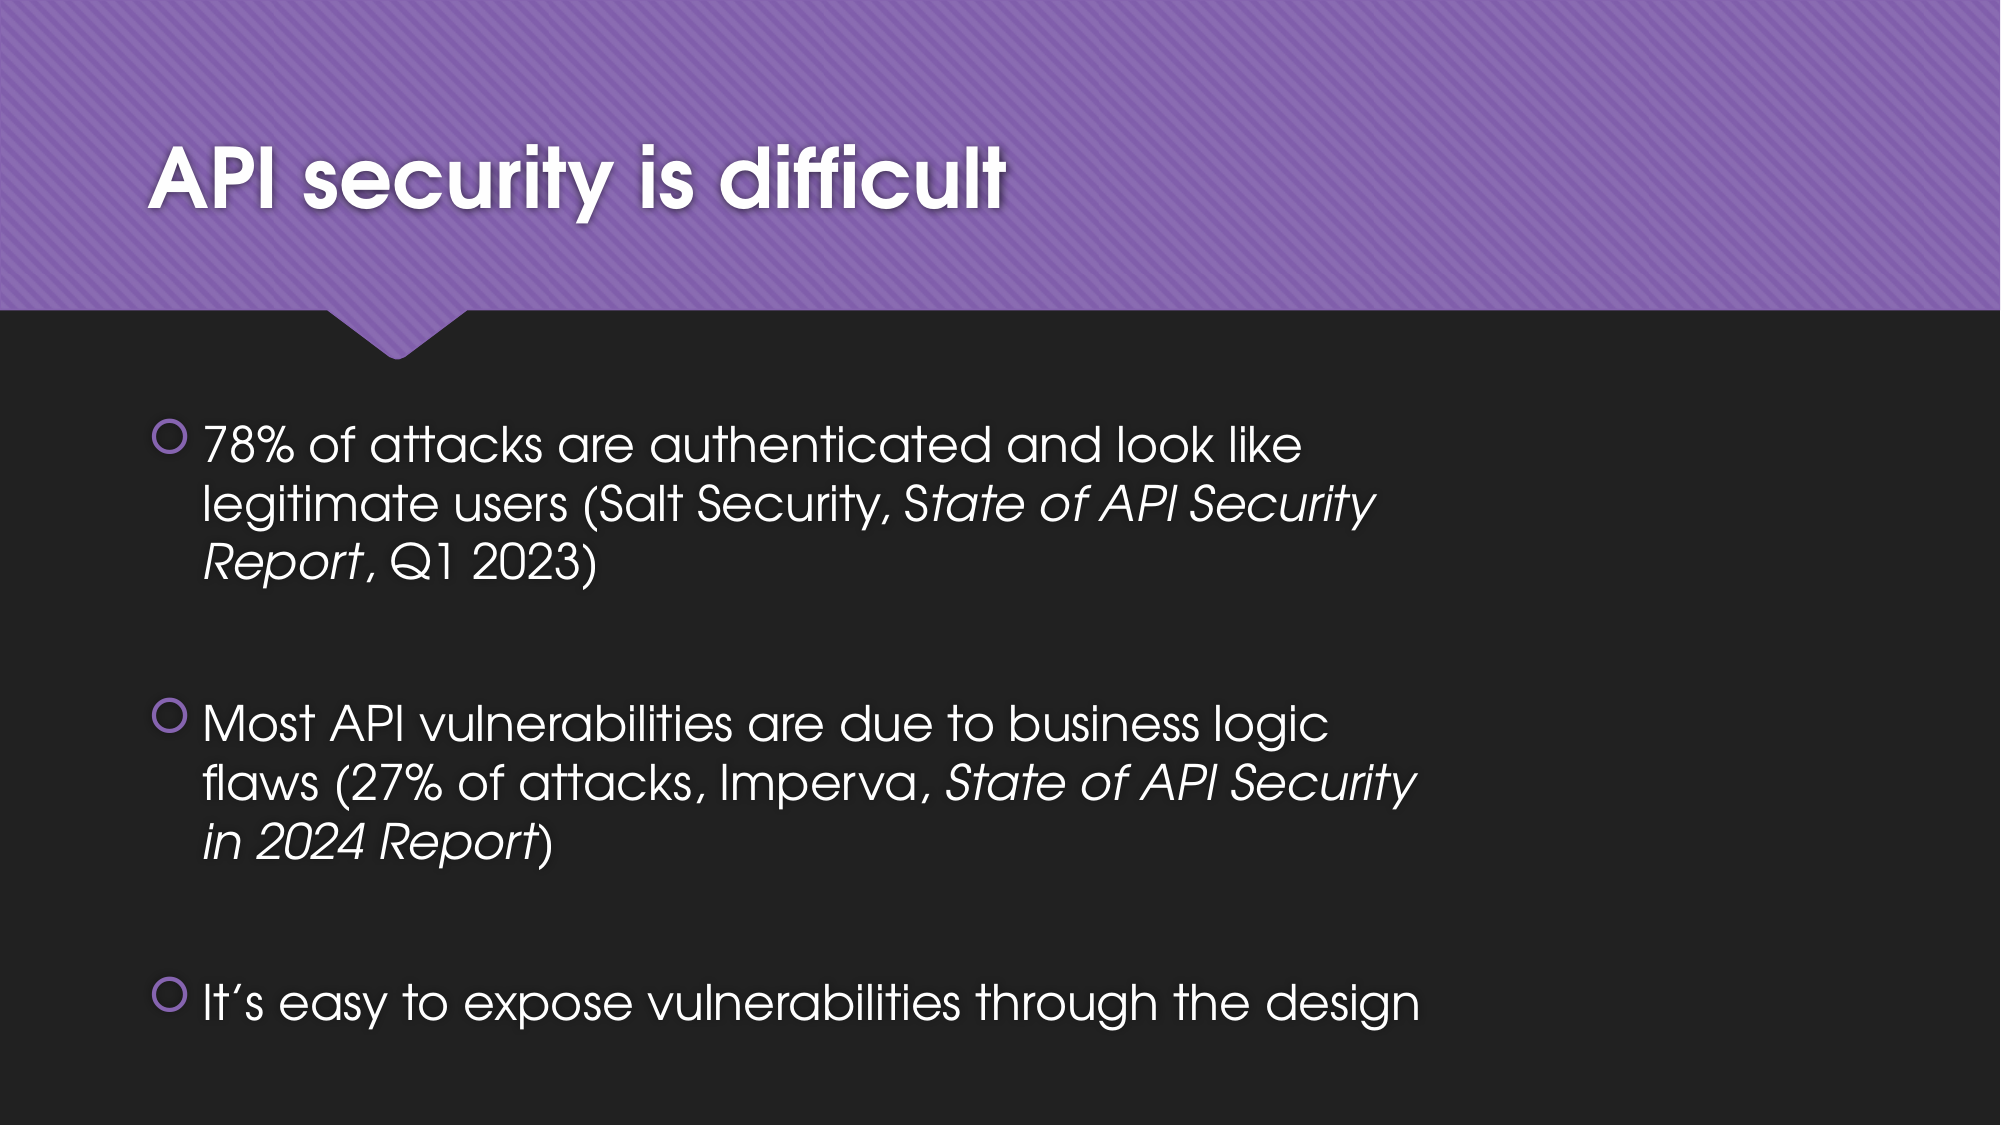

# API security is difficult
78% of attacks are authenticated and look like legitimate users (Salt Security, State of API Security Report, Q1 2023)

Most API vulnerabilities are due to business logic flaws (27% of attacks, Imperva, State of API Security in 2024 Report)

It’s easy to expose vulnerabilities through the design